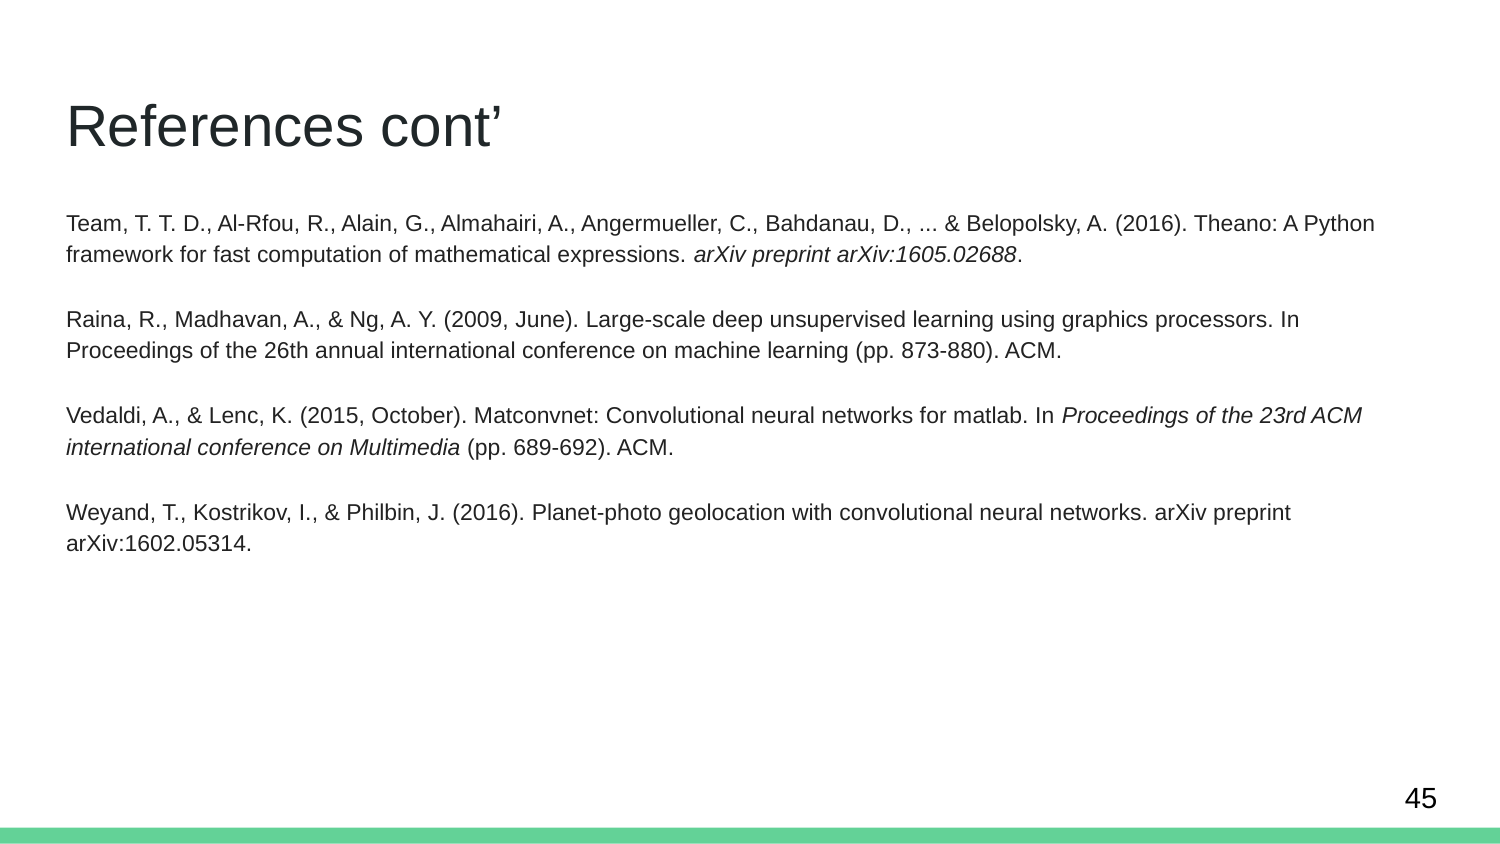

# References cont’
Team, T. T. D., Al-Rfou, R., Alain, G., Almahairi, A., Angermueller, C., Bahdanau, D., ... & Belopolsky, A. (2016). Theano: A Python framework for fast computation of mathematical expressions. arXiv preprint arXiv:1605.02688.
Raina, R., Madhavan, A., & Ng, A. Y. (2009, June). Large-scale deep unsupervised learning using graphics processors. In Proceedings of the 26th annual international conference on machine learning (pp. 873-880). ACM.
Vedaldi, A., & Lenc, K. (2015, October). Matconvnet: Convolutional neural networks for matlab. In Proceedings of the 23rd ACM international conference on Multimedia (pp. 689-692). ACM.
Weyand, T., Kostrikov, I., & Philbin, J. (2016). Planet-photo geolocation with convolutional neural networks. arXiv preprint arXiv:1602.05314.

45